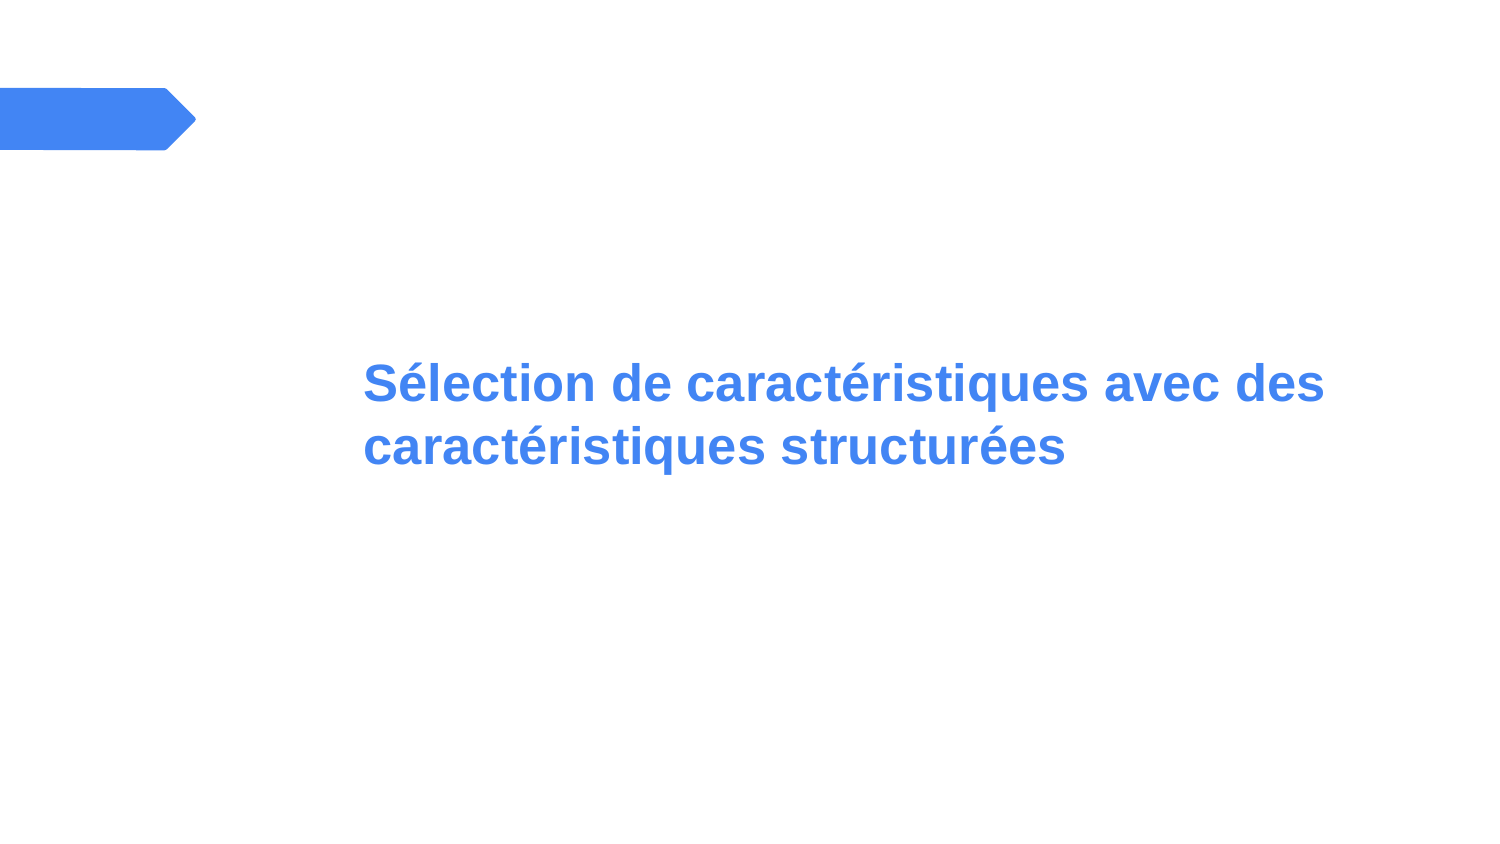

# Sélection de caractéristiques avec des caractéristiques structurées